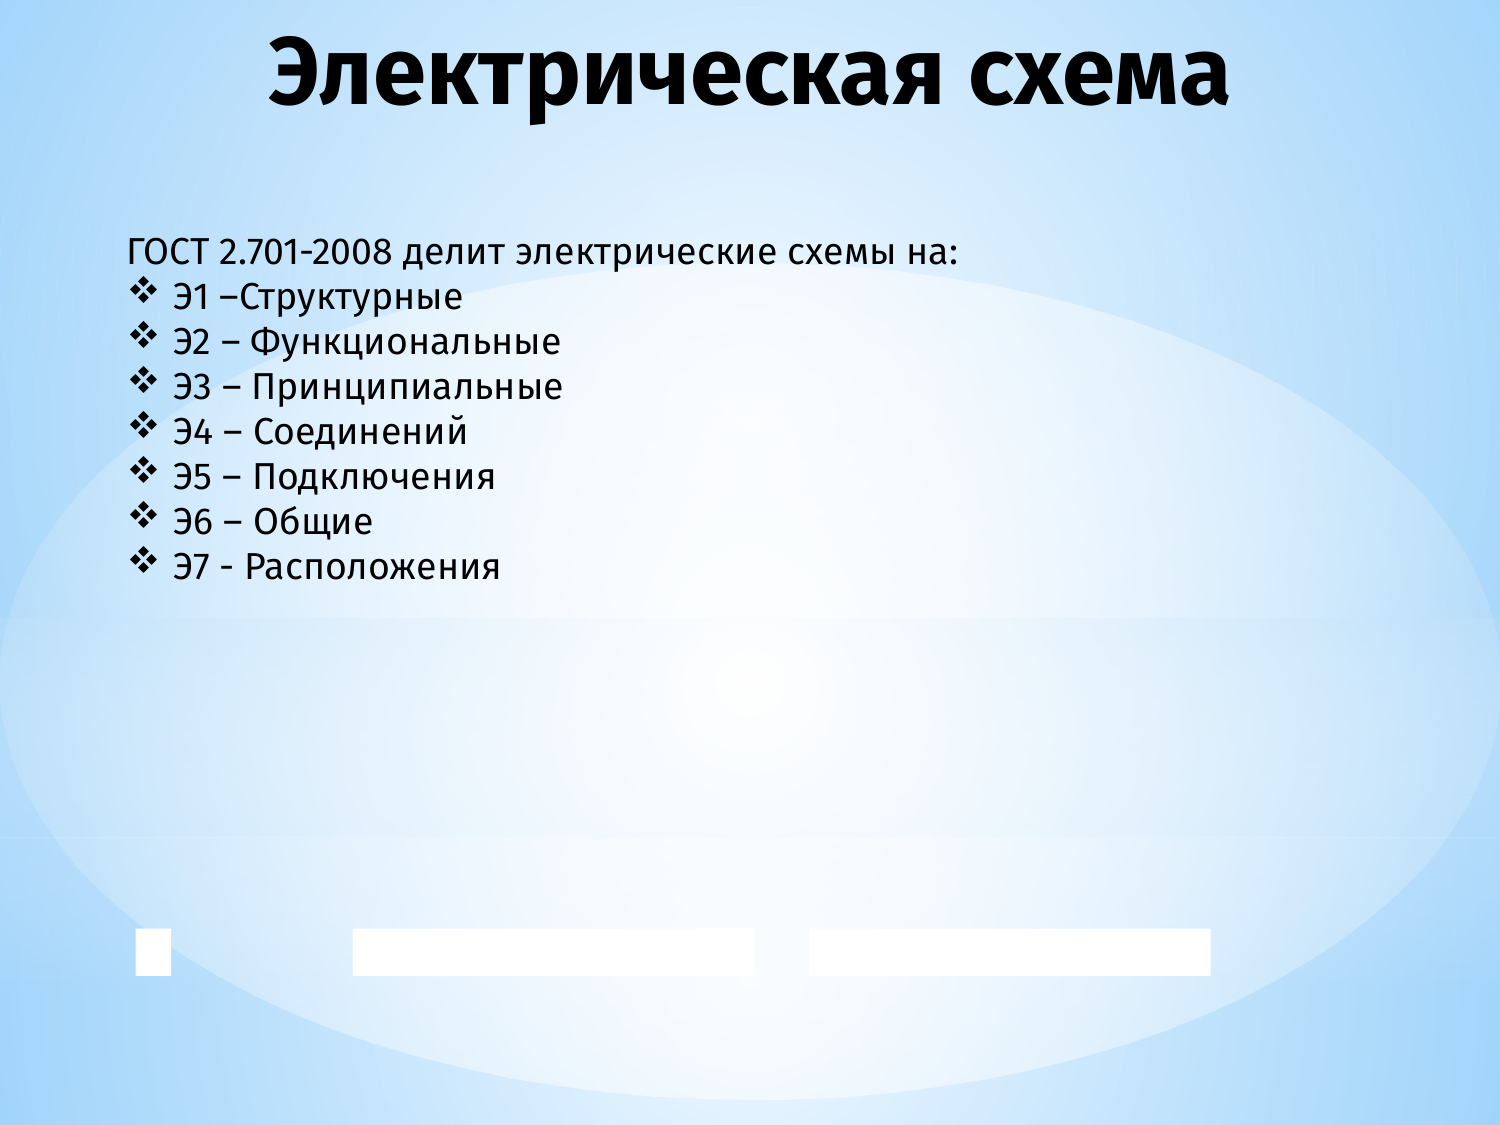

# Электрическая схема
ГОСТ 2.701-2008 делит электрические схемы на:
Э1 –Структурные
Э2 – Функциональные
Э3 – Принципиальные
Э4 – Соединений
Э5 – Подключения
Э6 – Общие
Э7 - Расположения